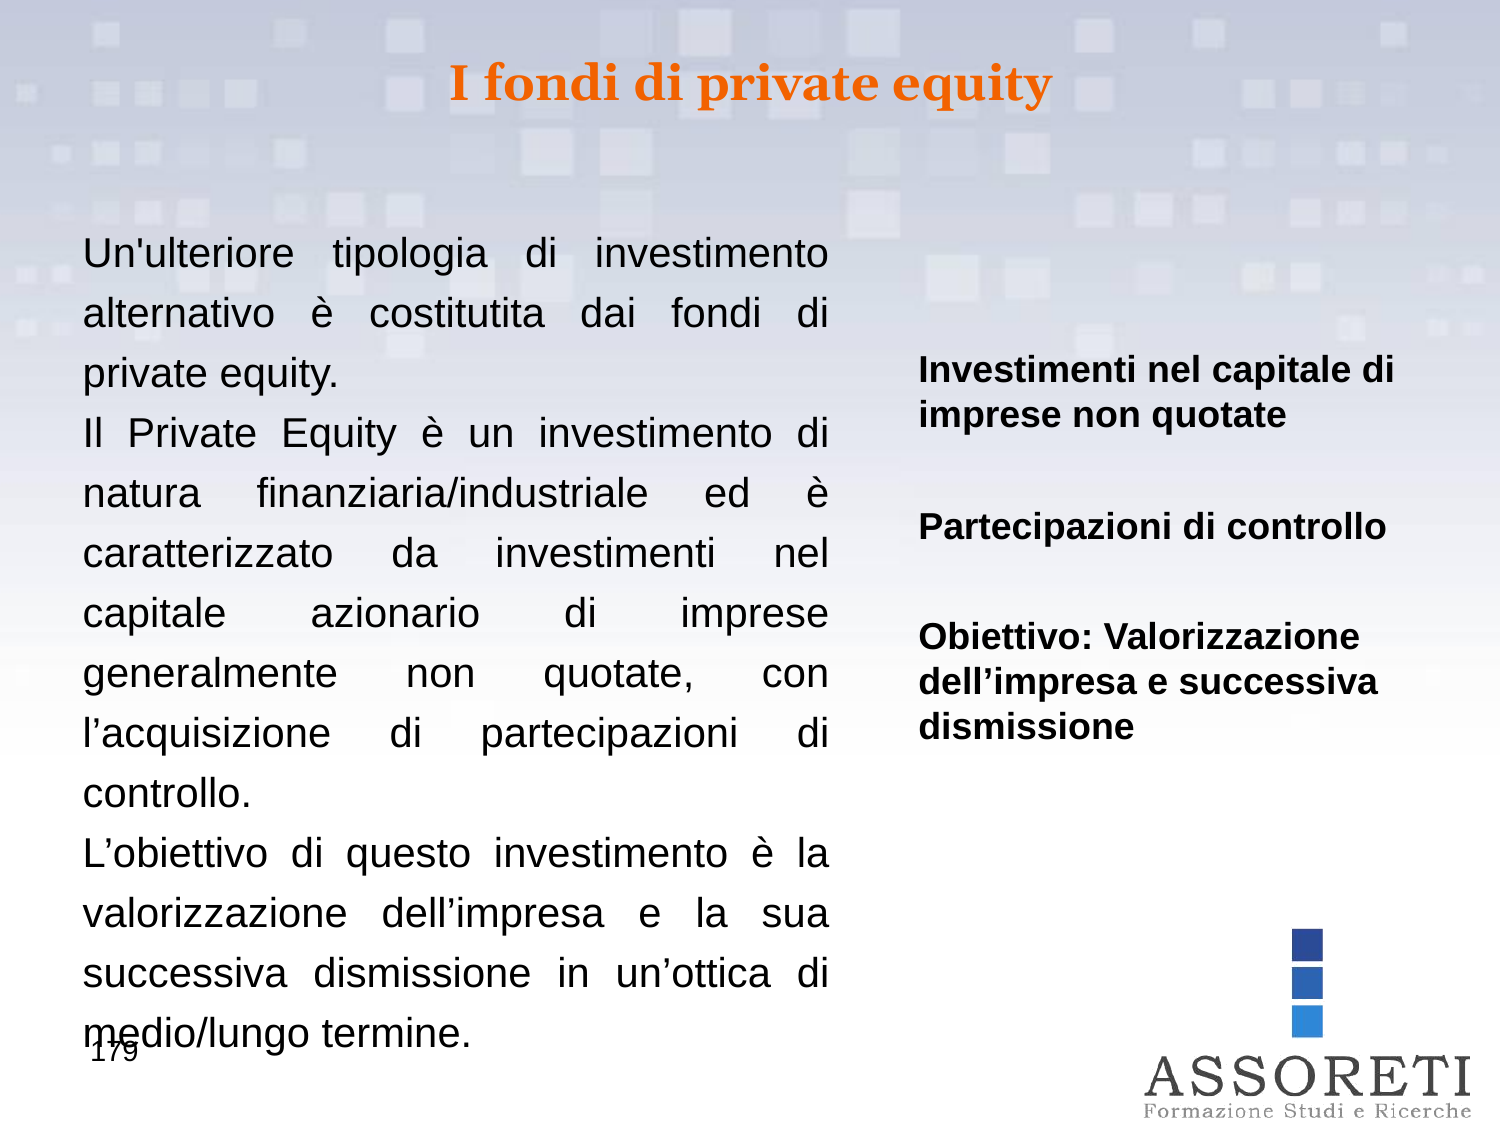

I fondi di private equity
Un'ulteriore tipologia di investimento alternativo è costitutita dai fondi di private equity.
Il Private Equity è un investimento di natura finanziaria/industriale ed è caratterizzato da investimenti nel capitale azionario di imprese generalmente non quotate, con l’acquisizione di partecipazioni di controllo.
L’obiettivo di questo investimento è la valorizzazione dell’impresa e la sua successiva dismissione in un’ottica di medio/lungo termine.
Investimenti nel capitale di imprese non quotate
Partecipazioni di controllo
Obiettivo: Valorizzazione dell’impresa e successiva dismissione
179